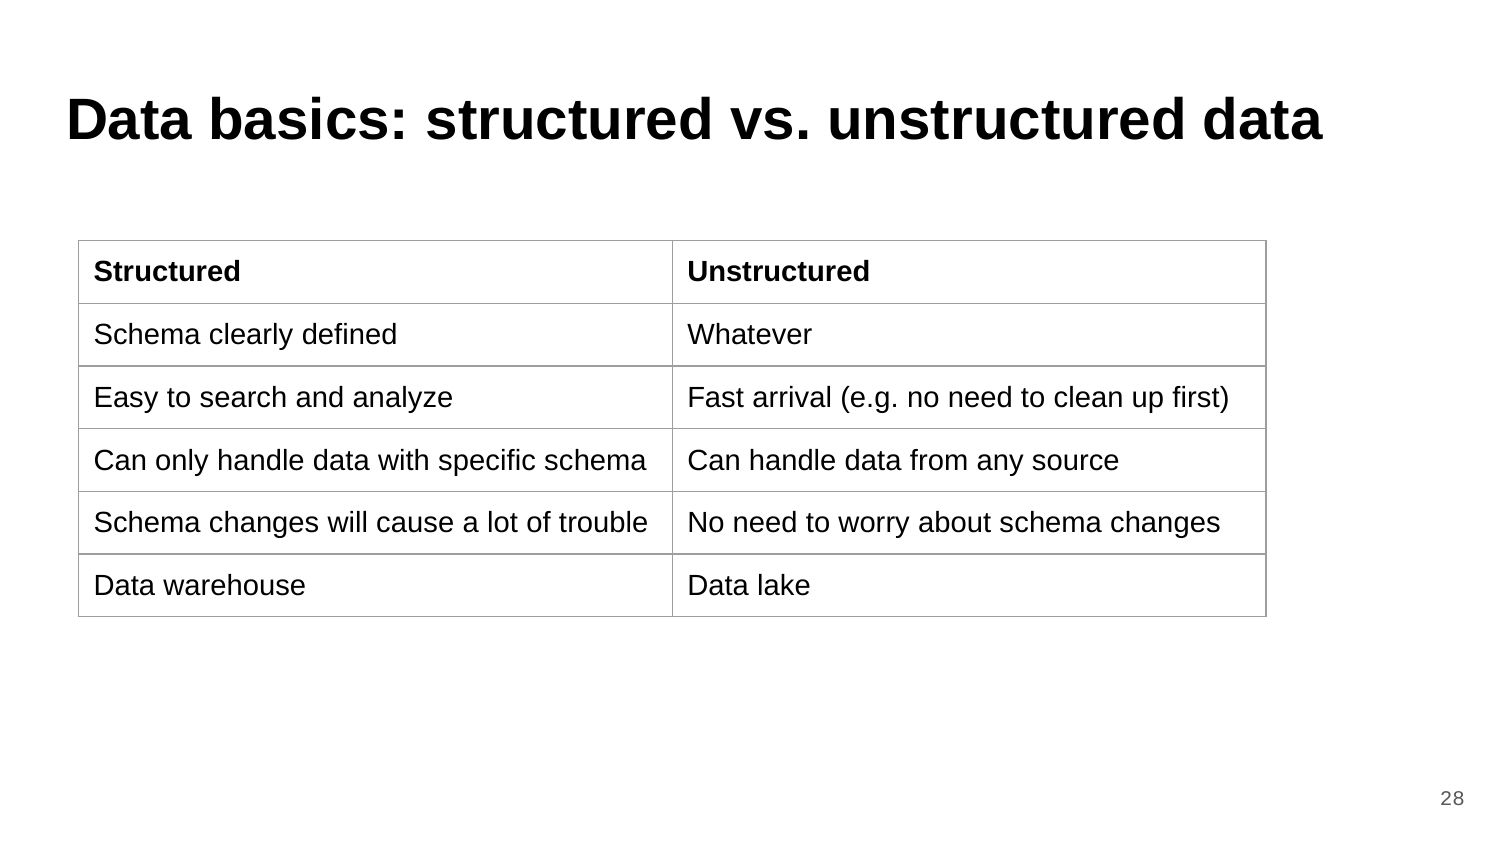

# Data basics: structured vs. unstructured data
| Structured | Unstructured |
| --- | --- |
| Schema clearly defined | Whatever |
| Easy to search and analyze | Fast arrival (e.g. no need to clean up first) |
| Can only handle data with specific schema | Can handle data from any source |
| Schema changes will cause a lot of trouble | No need to worry about schema changes |
| Data warehouse | Data lake |
28